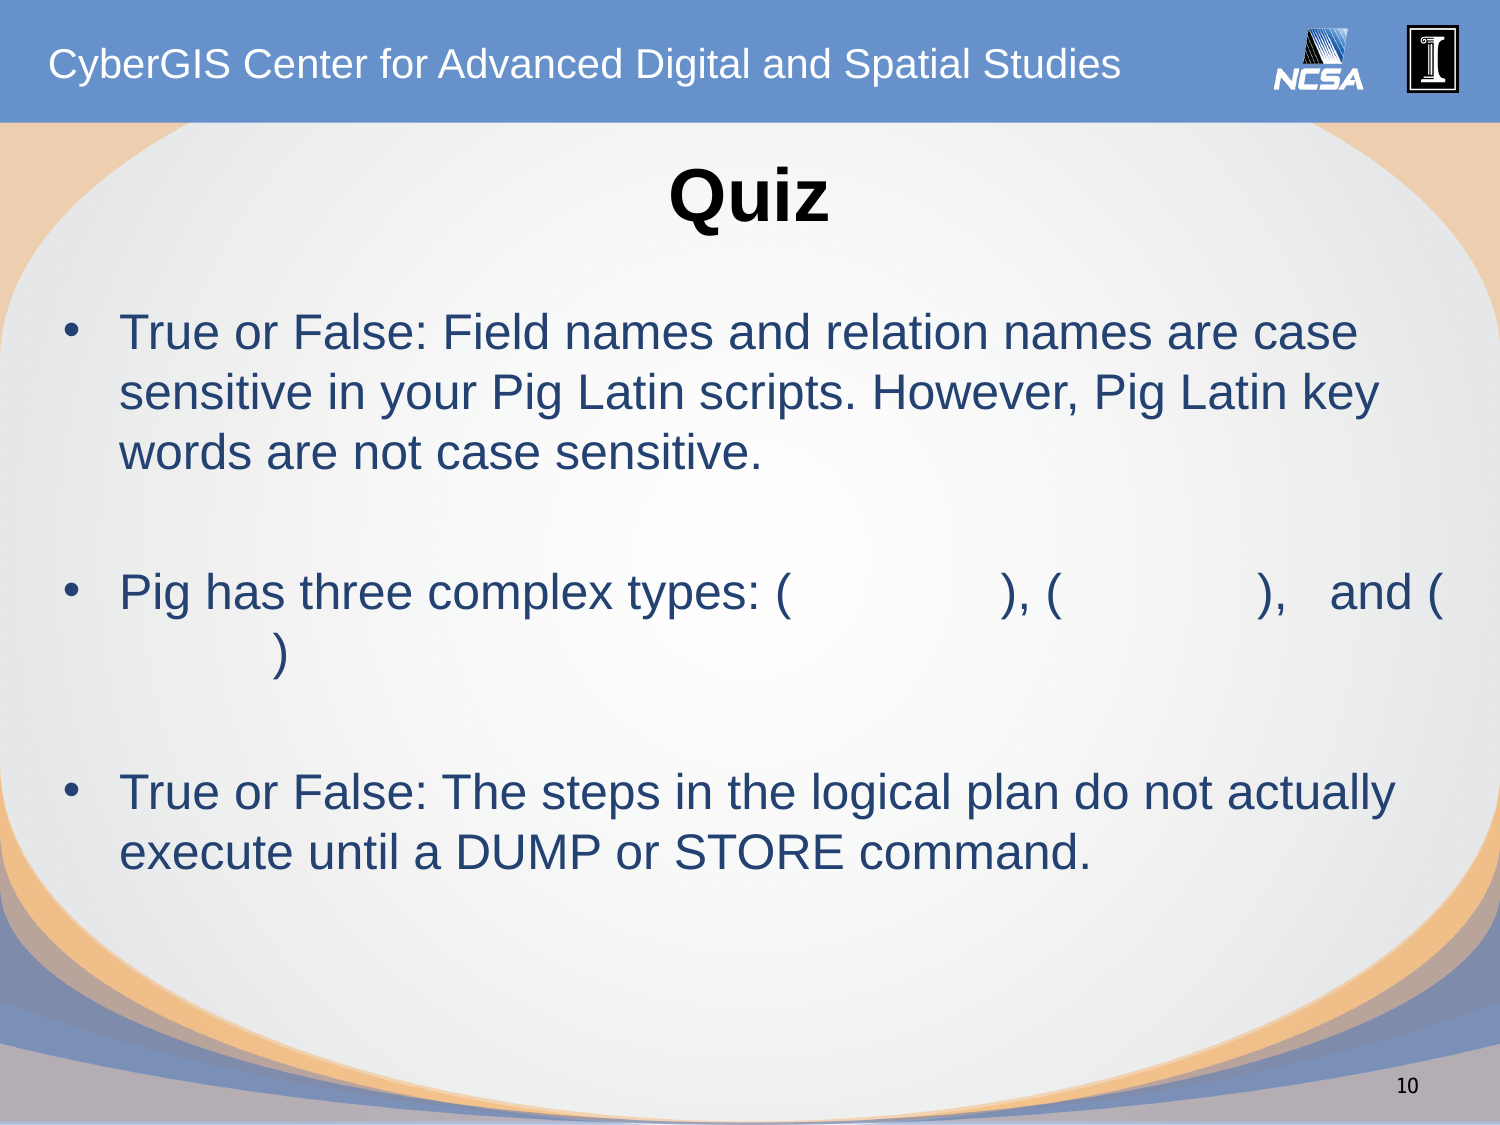

# Quiz
True or False: Field names and relation names are case sensitive in your Pig Latin scripts. However, Pig Latin key words are not case sensitive.

Pig has three complex types: (               ), (              ),   and (            )

True or False: The steps in the logical plan do not actually execute until a DUMP or STORE command.

10